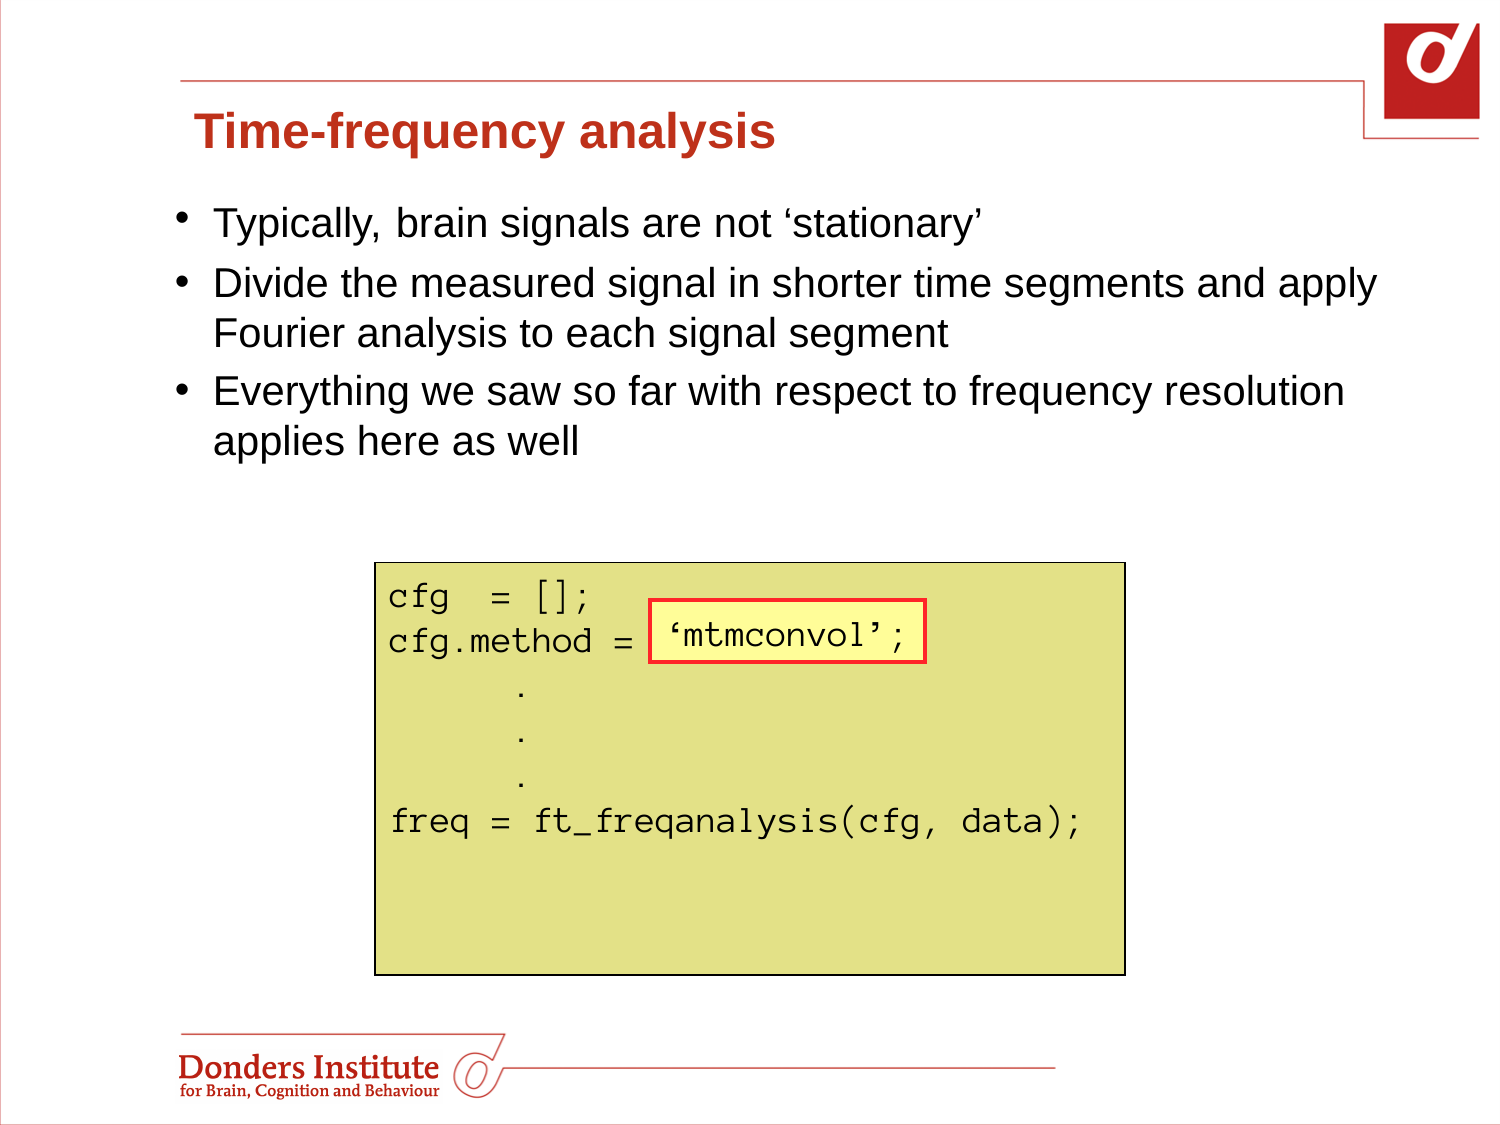

# Time-frequency analysis
Typically, brain signals are not ‘stationary’
Divide the measured signal in shorter time segments and apply Fourier analysis to each signal segment
Everything we saw so far with respect to frequency resolution applies here as well

cfg  = [];
cfg.method = ‘…’;
      .
      .
      .
freq = ft_freqanalysis(cfg, data);

‘mtmconvol’;